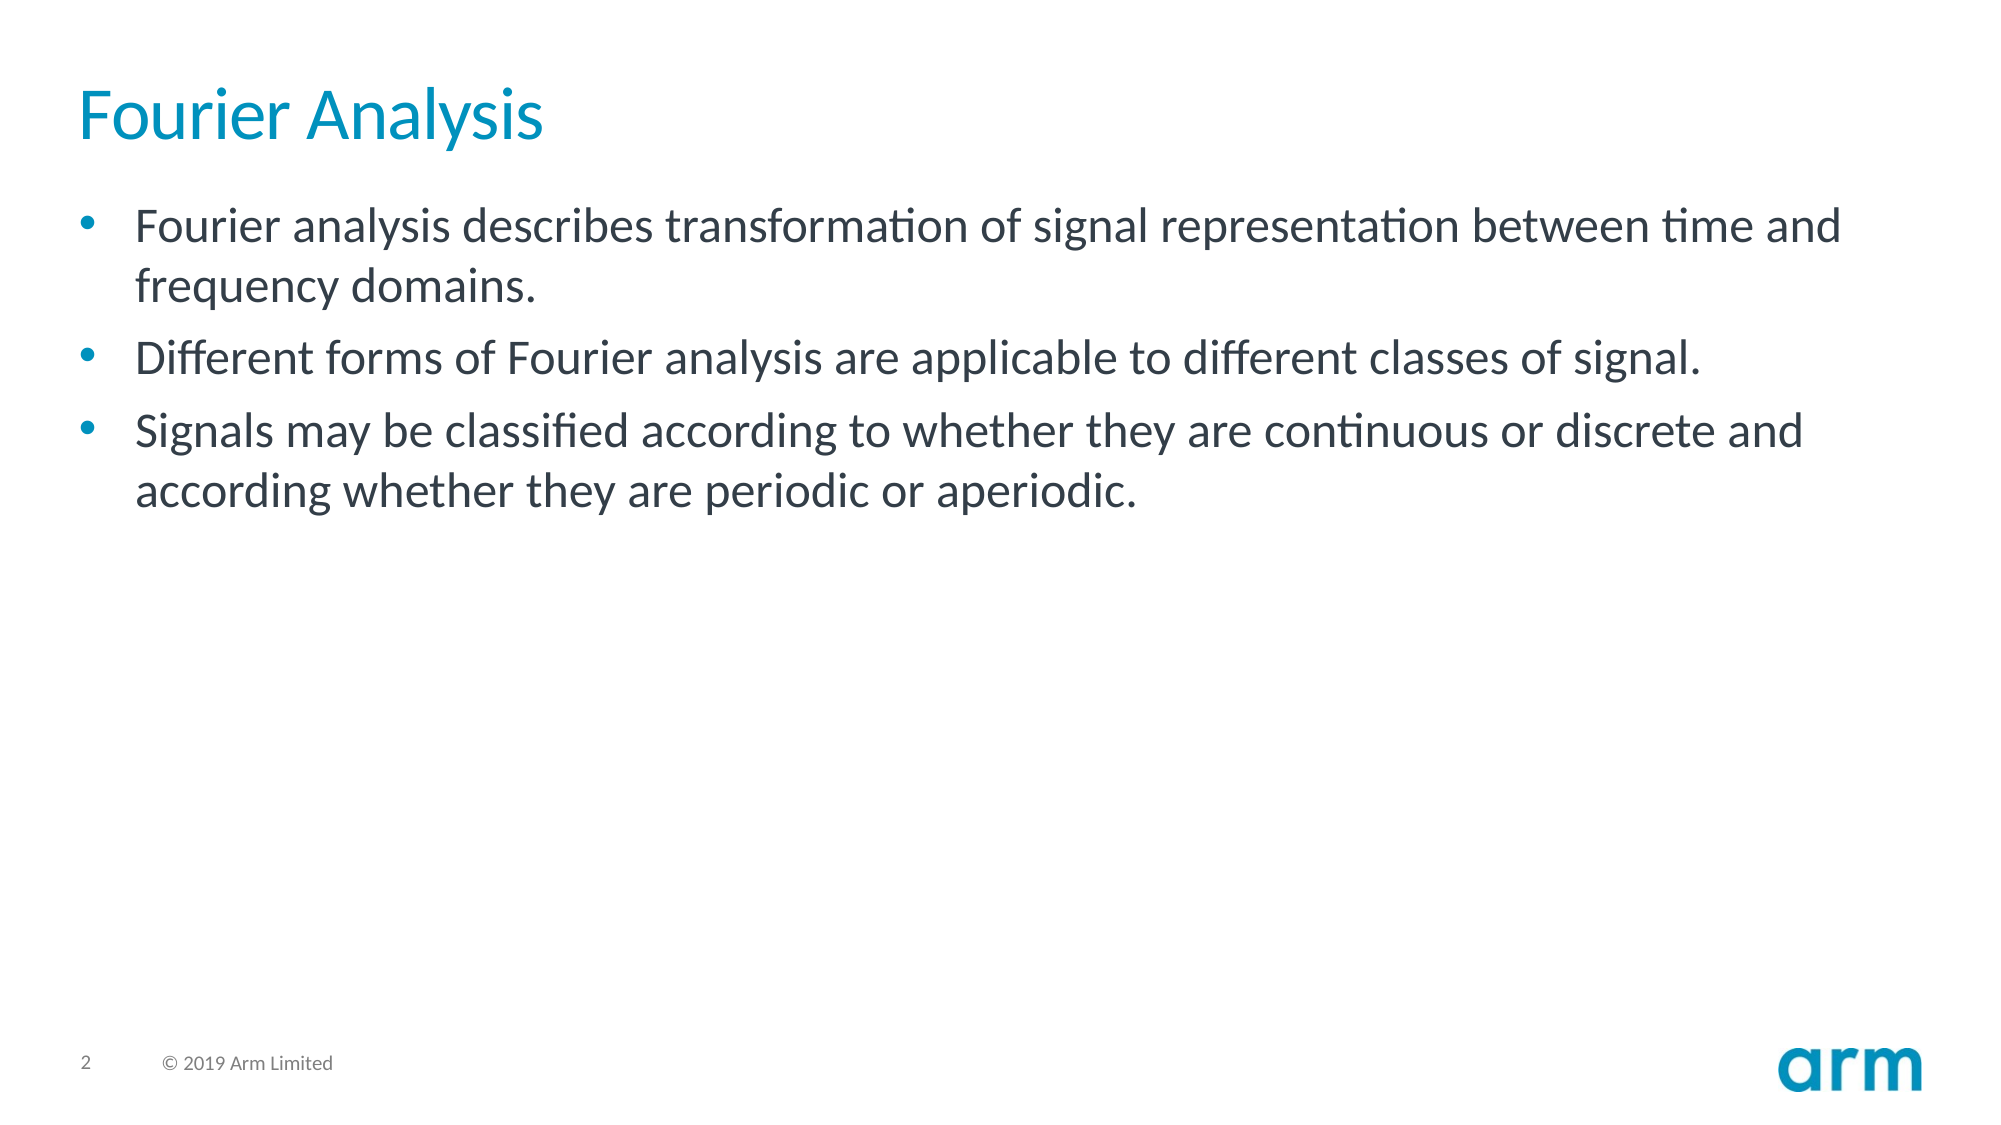

# Fourier Analysis
Fourier analysis describes transformation of signal representation between time and frequency domains.
Different forms of Fourier analysis are applicable to different classes of signal.
Signals may be classified according to whether they are continuous or discrete and according whether they are periodic or aperiodic.